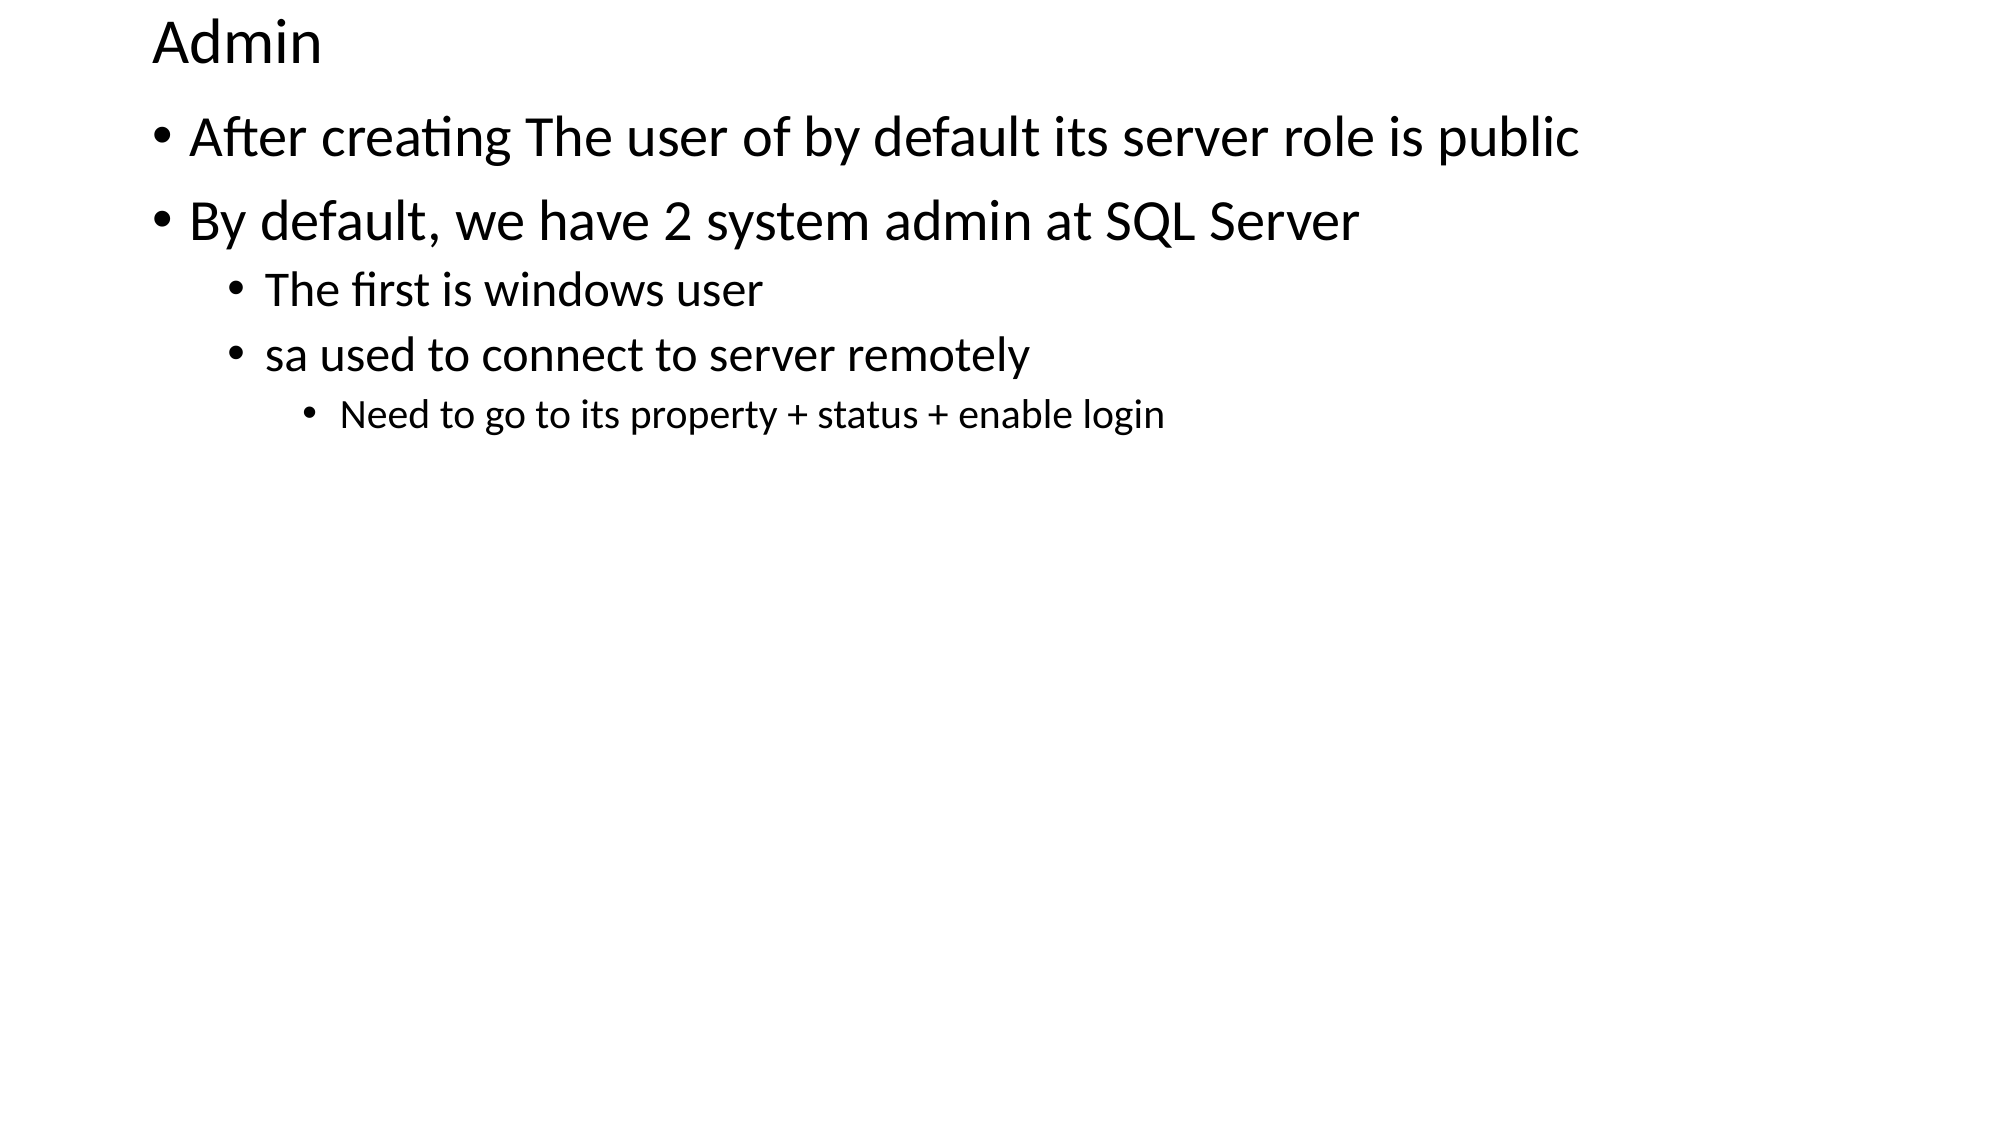

# Admin
After creating The user of by default its server role is public
By default, we have 2 system admin at SQL Server
The first is windows user
sa used to connect to server remotely
Need to go to its property + status + enable login